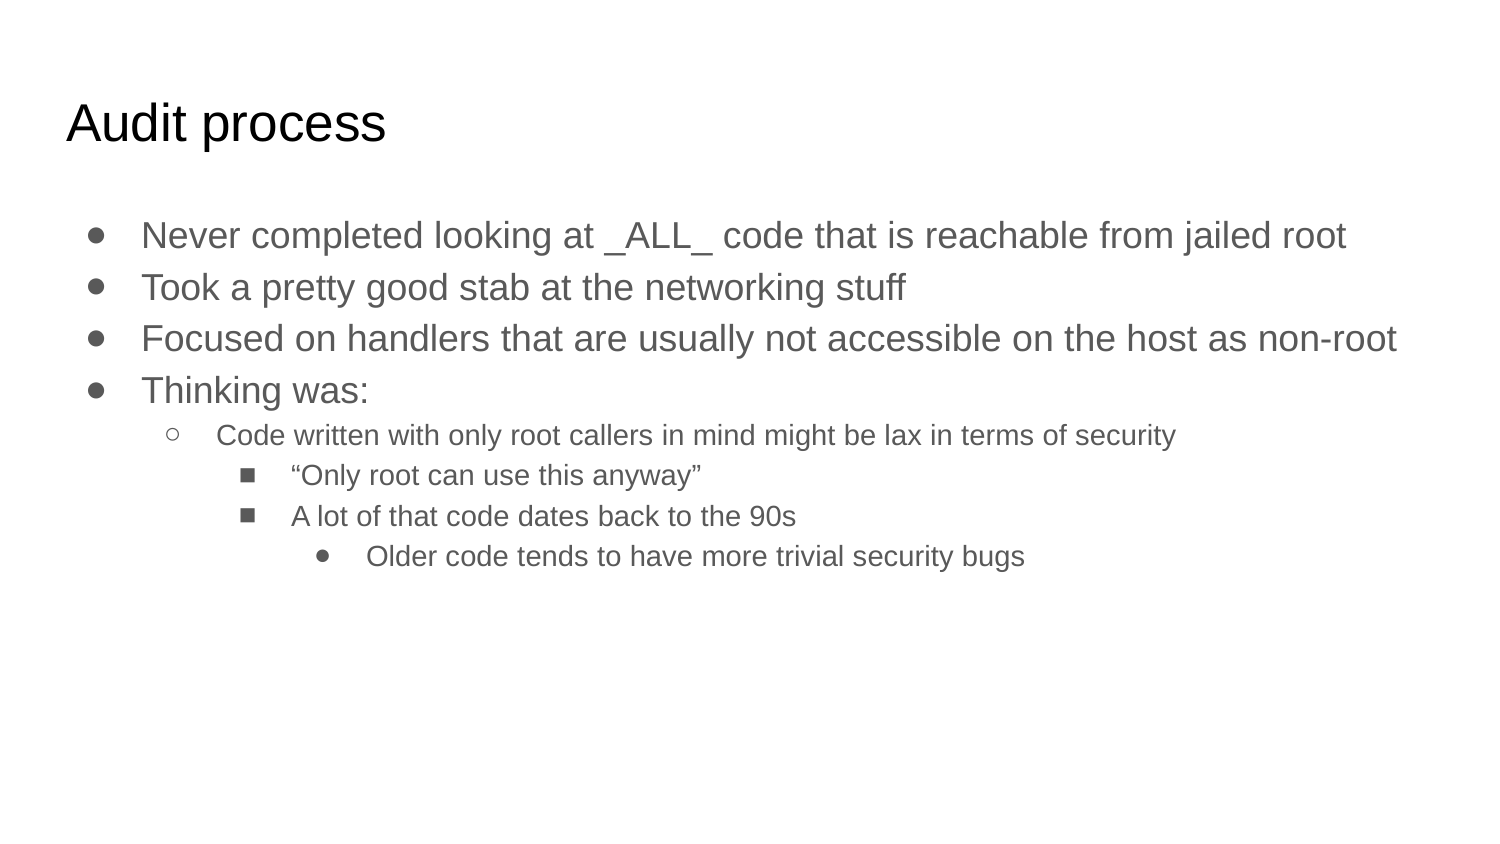

# Audit process
Never completed looking at _ALL_ code that is reachable from jailed root
Took a pretty good stab at the networking stuff
Focused on handlers that are usually not accessible on the host as non-root
Thinking was:
Code written with only root callers in mind might be lax in terms of security
“Only root can use this anyway”
A lot of that code dates back to the 90s
Older code tends to have more trivial security bugs